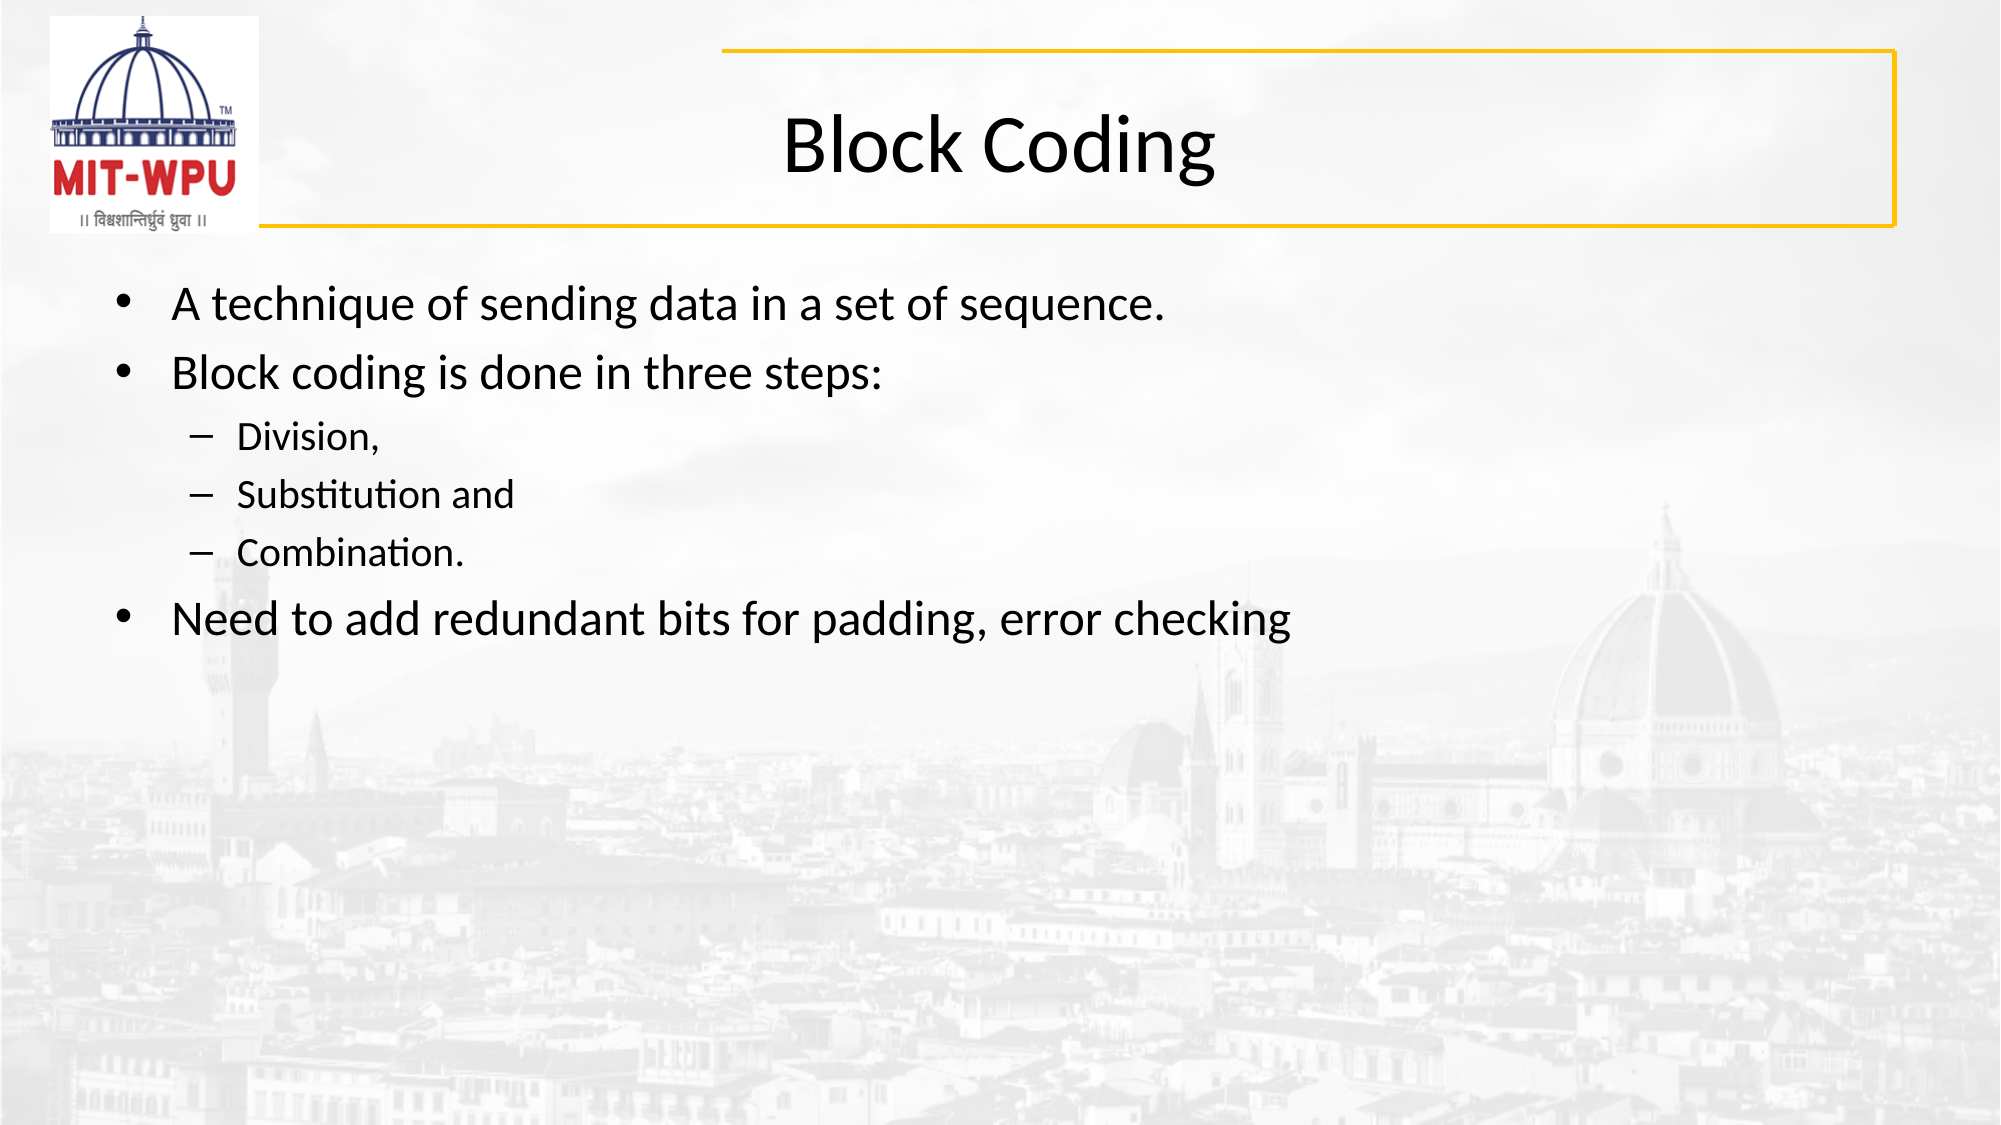

# Block Coding
A technique of sending data in a set of sequence.
Block coding is done in three steps:
Division,
Substitution and
Combination.
Need to add redundant bits for padding, error checking